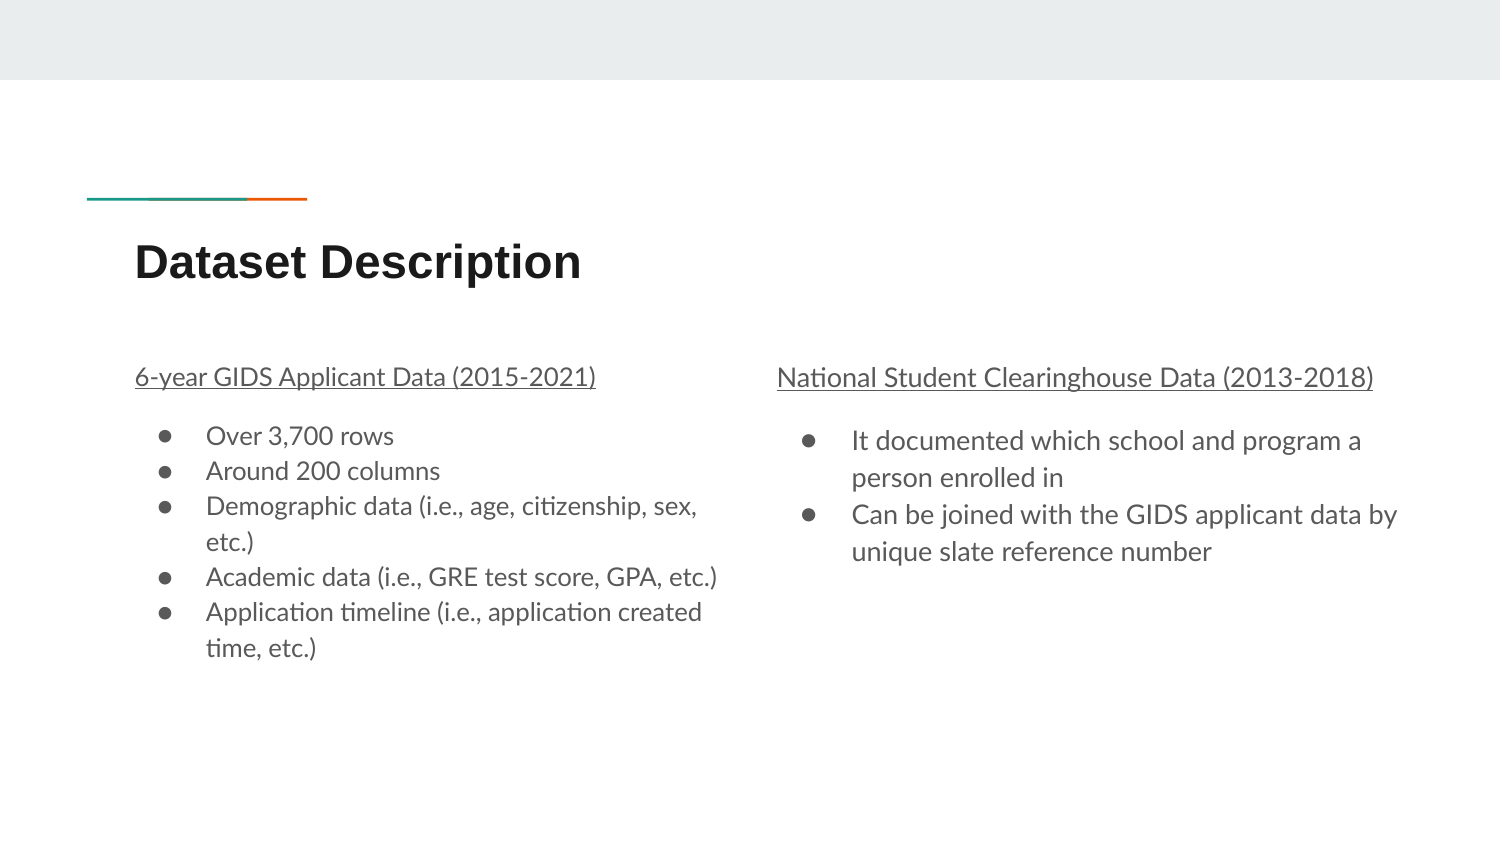

# Dataset Description
6-year GIDS Applicant Data (2015-2021)
Over 3,700 rows
Around 200 columns
Demographic data (i.e., age, citizenship, sex, etc.)
Academic data (i.e., GRE test score, GPA, etc.)
Application timeline (i.e., application created time, etc.)
National Student Clearinghouse Data (2013-2018)
It documented which school and program a person enrolled in
Can be joined with the GIDS applicant data by unique slate reference number